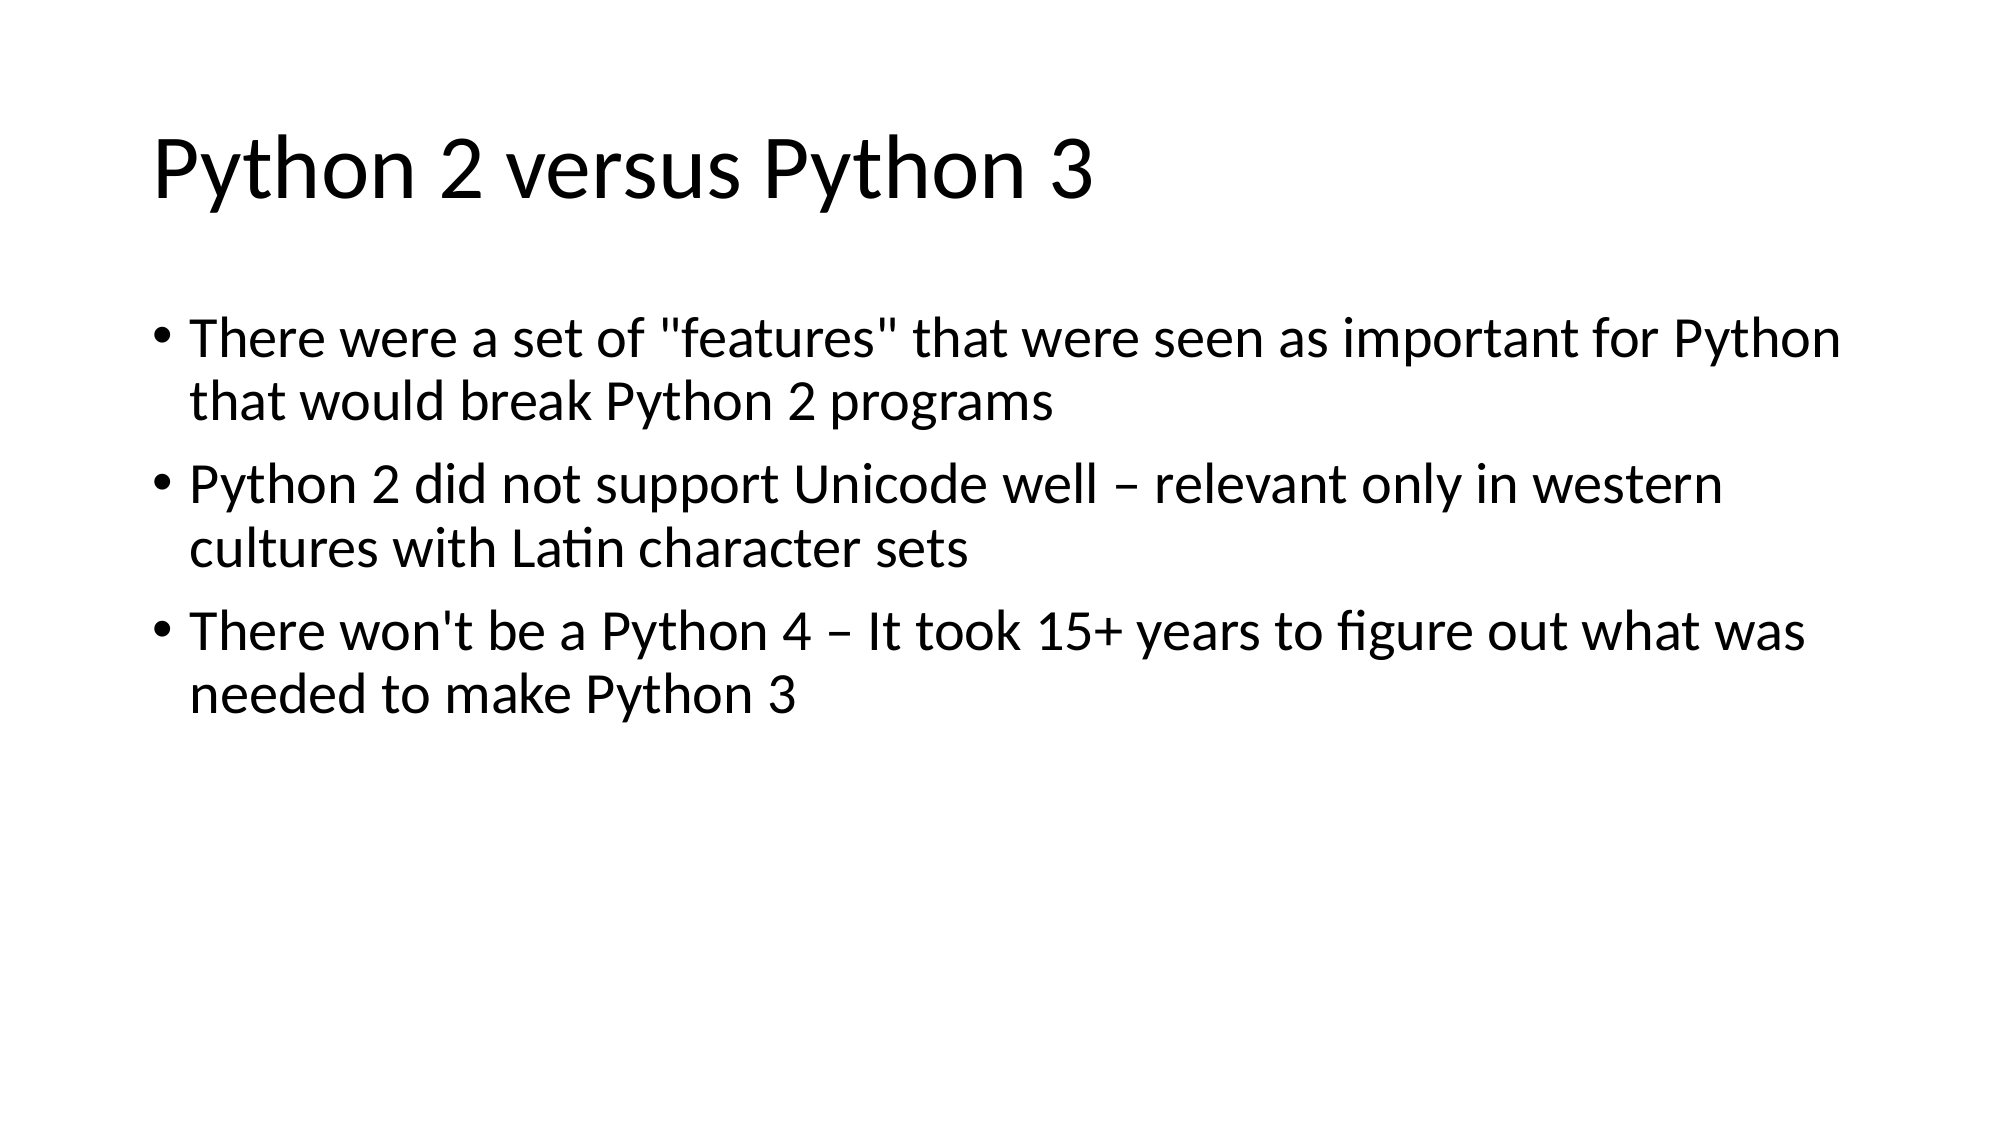

# Python 2 versus Python 3
There were a set of "features" that were seen as important for Python that would break Python 2 programs
Python 2 did not support Unicode well – relevant only in western cultures with Latin character sets
There won't be a Python 4 – It took 15+ years to figure out what was needed to make Python 3